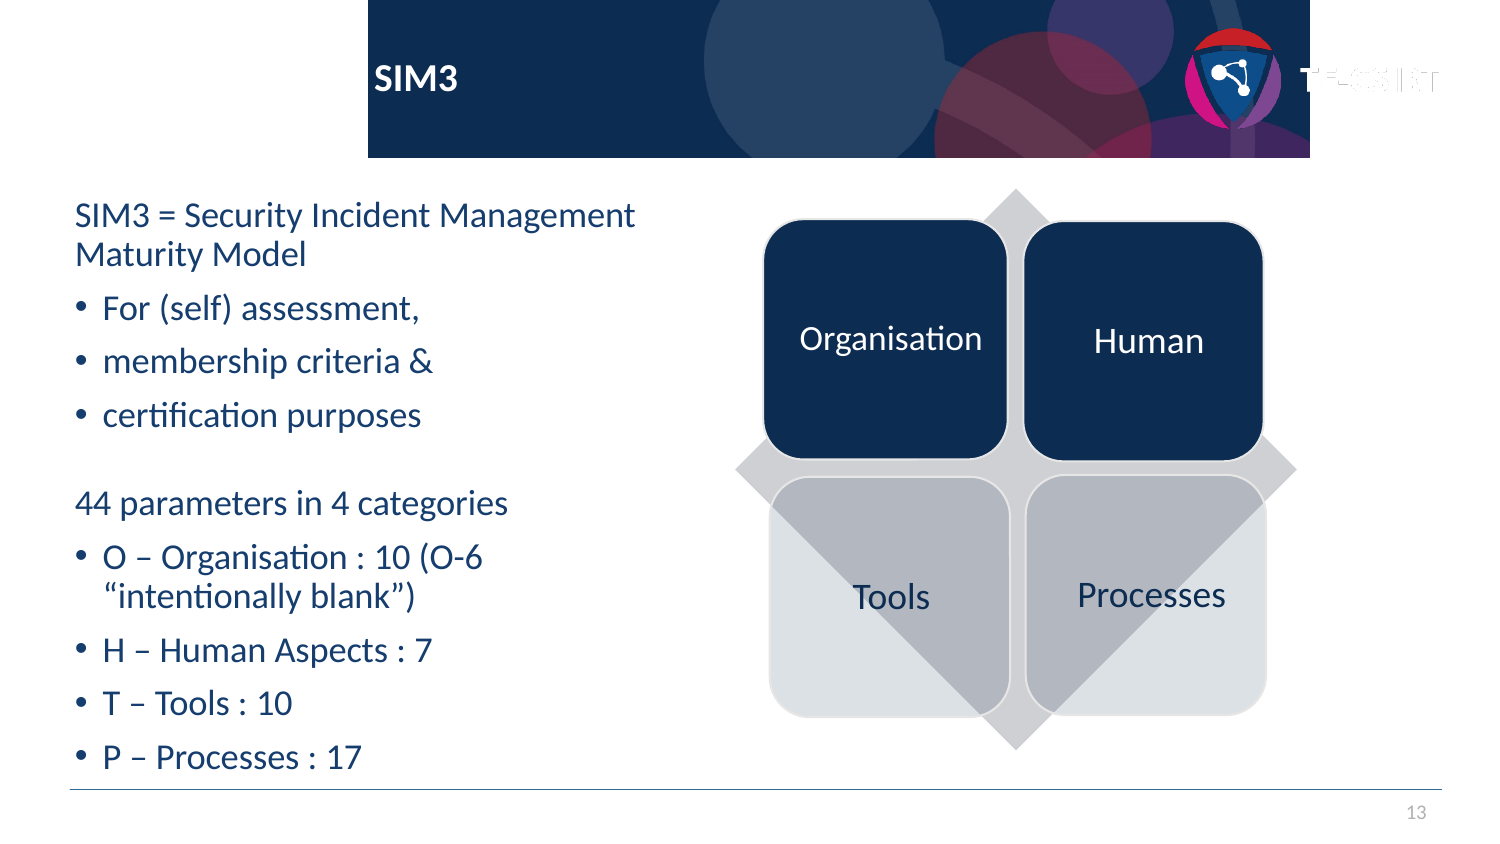

# Starting point #3 : SIM3
SIM3 = Security Incident Management Maturity Model
For (self) assessment,
membership criteria &
certification purposes

44 parameters in 4 categories
O – Organisation : 10 (O-6 “intentionally blank”)
H – Human Aspects : 7
T – Tools : 10
P – Processes : 17
Organisation
Human
Tools
Processes
13